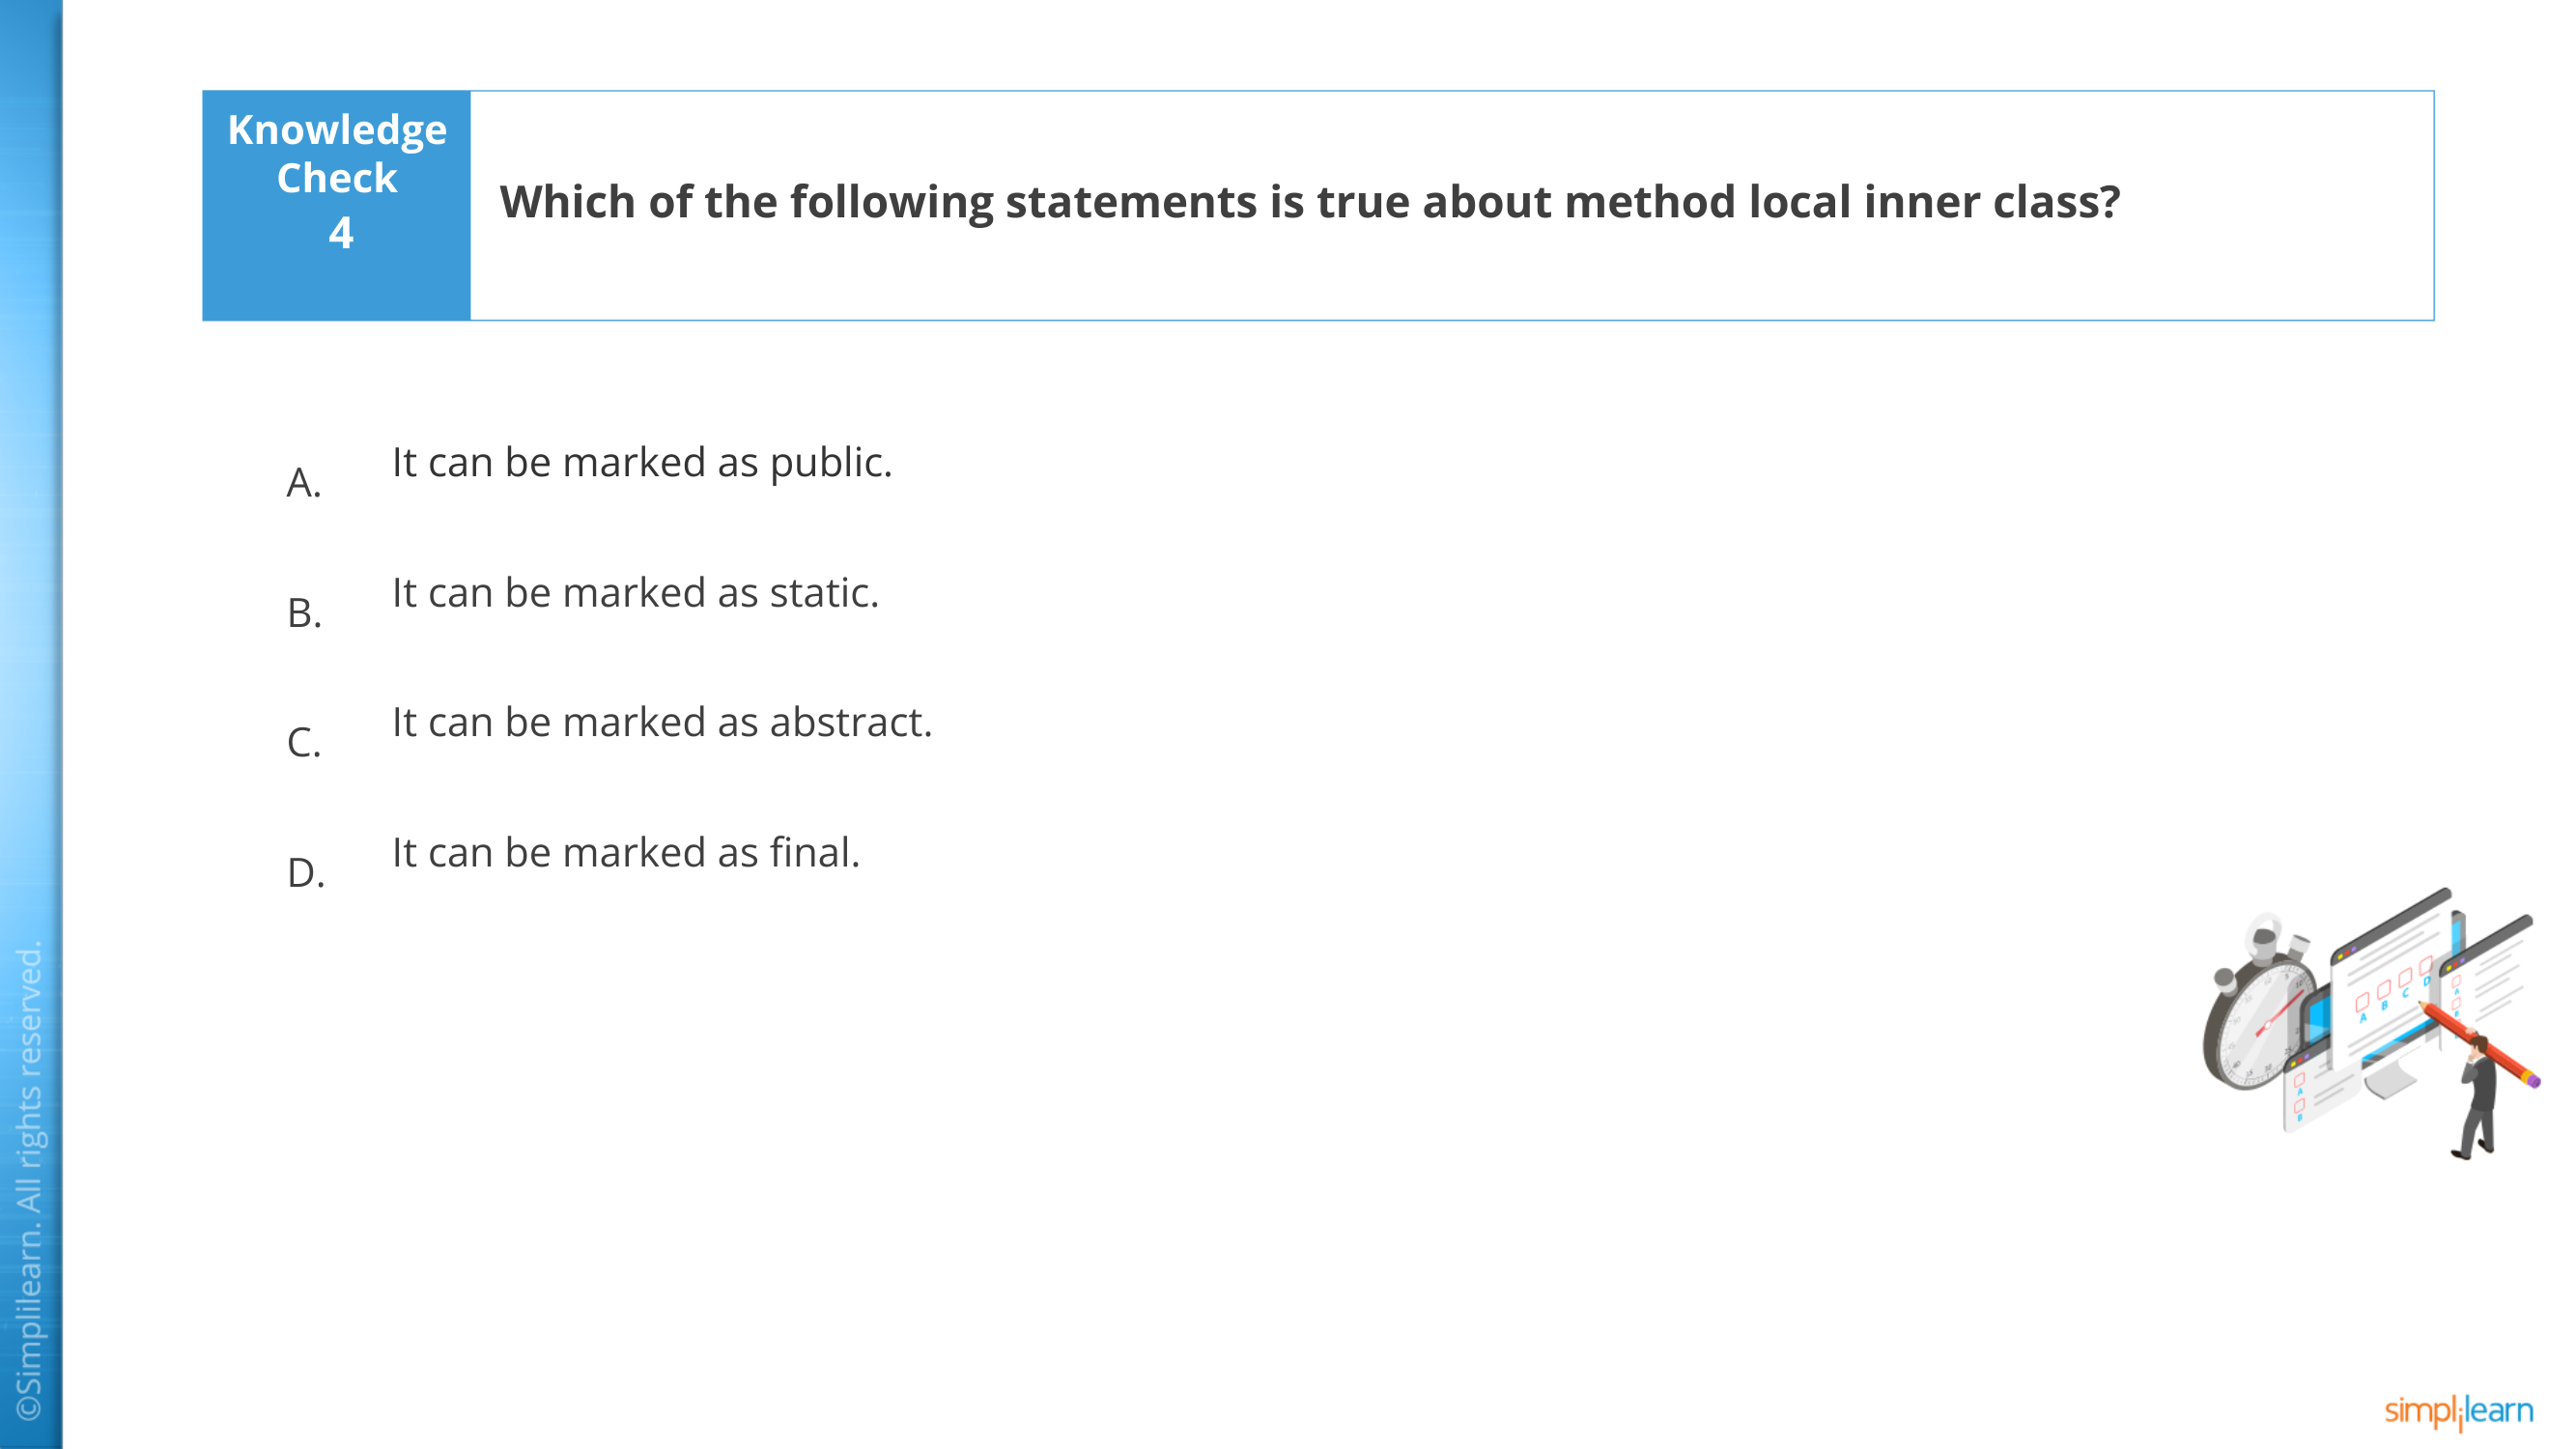

Which of the following statements is true about method local inner class?
4
It can be marked as public.
It can be marked as static.
It can be marked as abstract.
It can be marked as final.